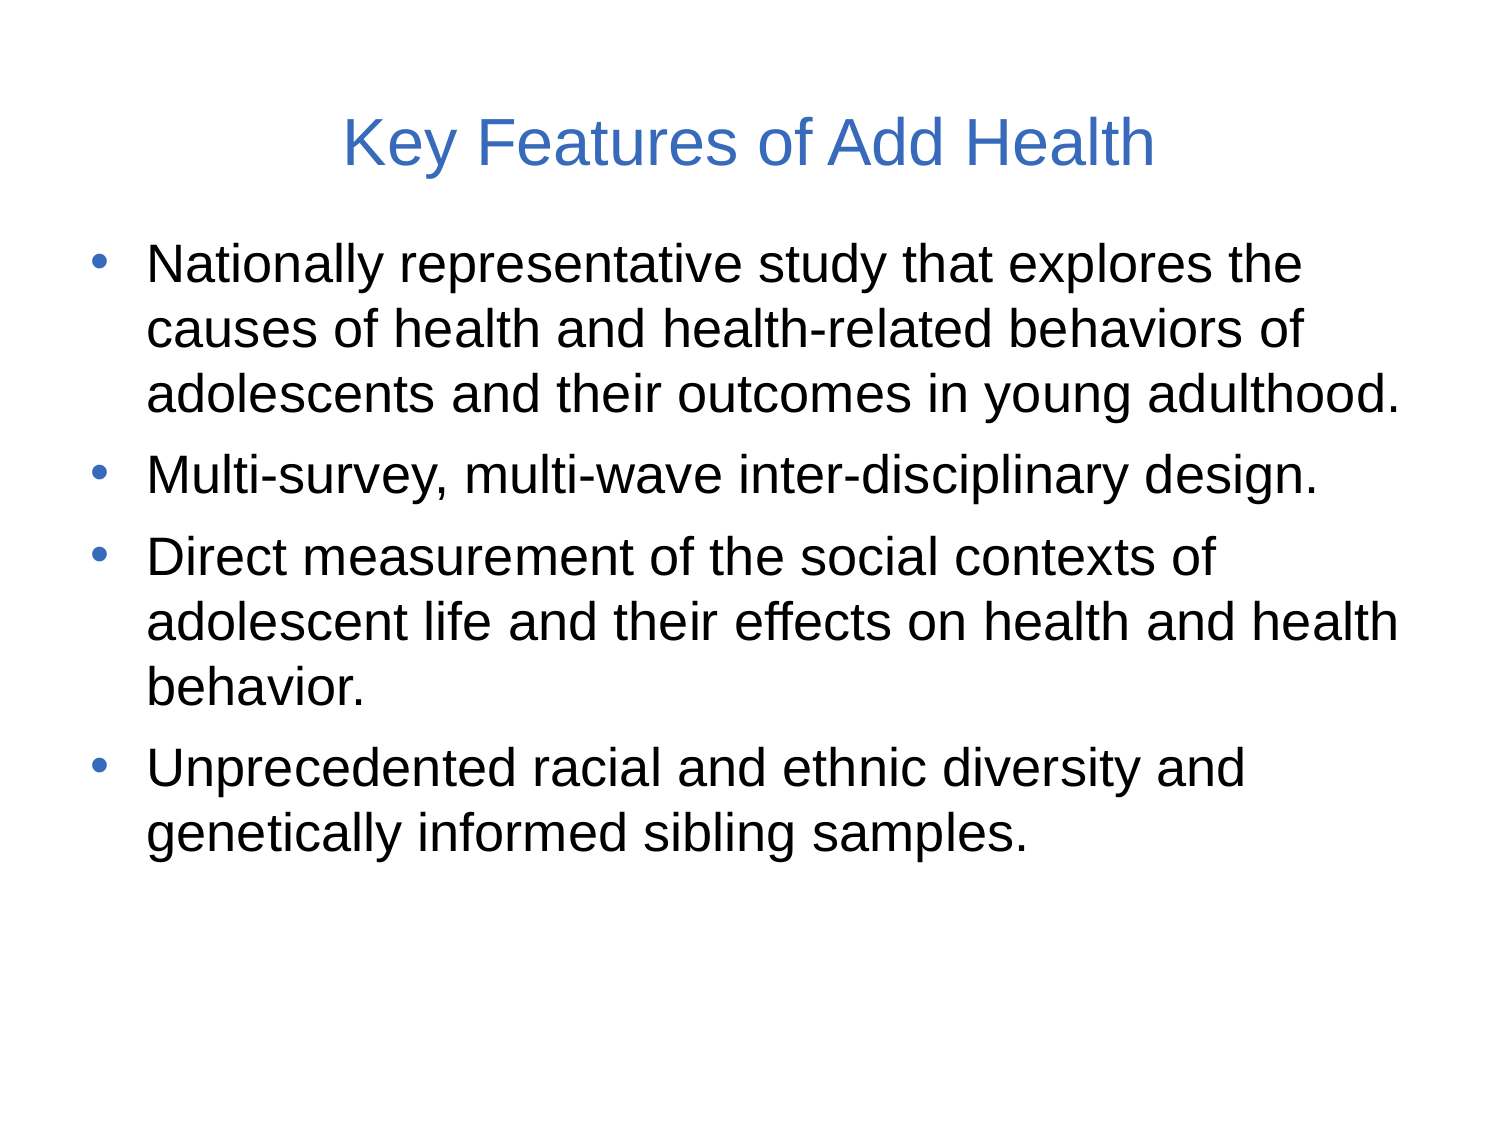

# Key Features of Add Health
Nationally representative study that explores the causes of health and health-related behaviors of adolescents and their outcomes in young adulthood.
Multi-survey, multi-wave inter-disciplinary design.
Direct measurement of the social contexts of adolescent life and their effects on health and health behavior.
Unprecedented racial and ethnic diversity and genetically informed sibling samples.